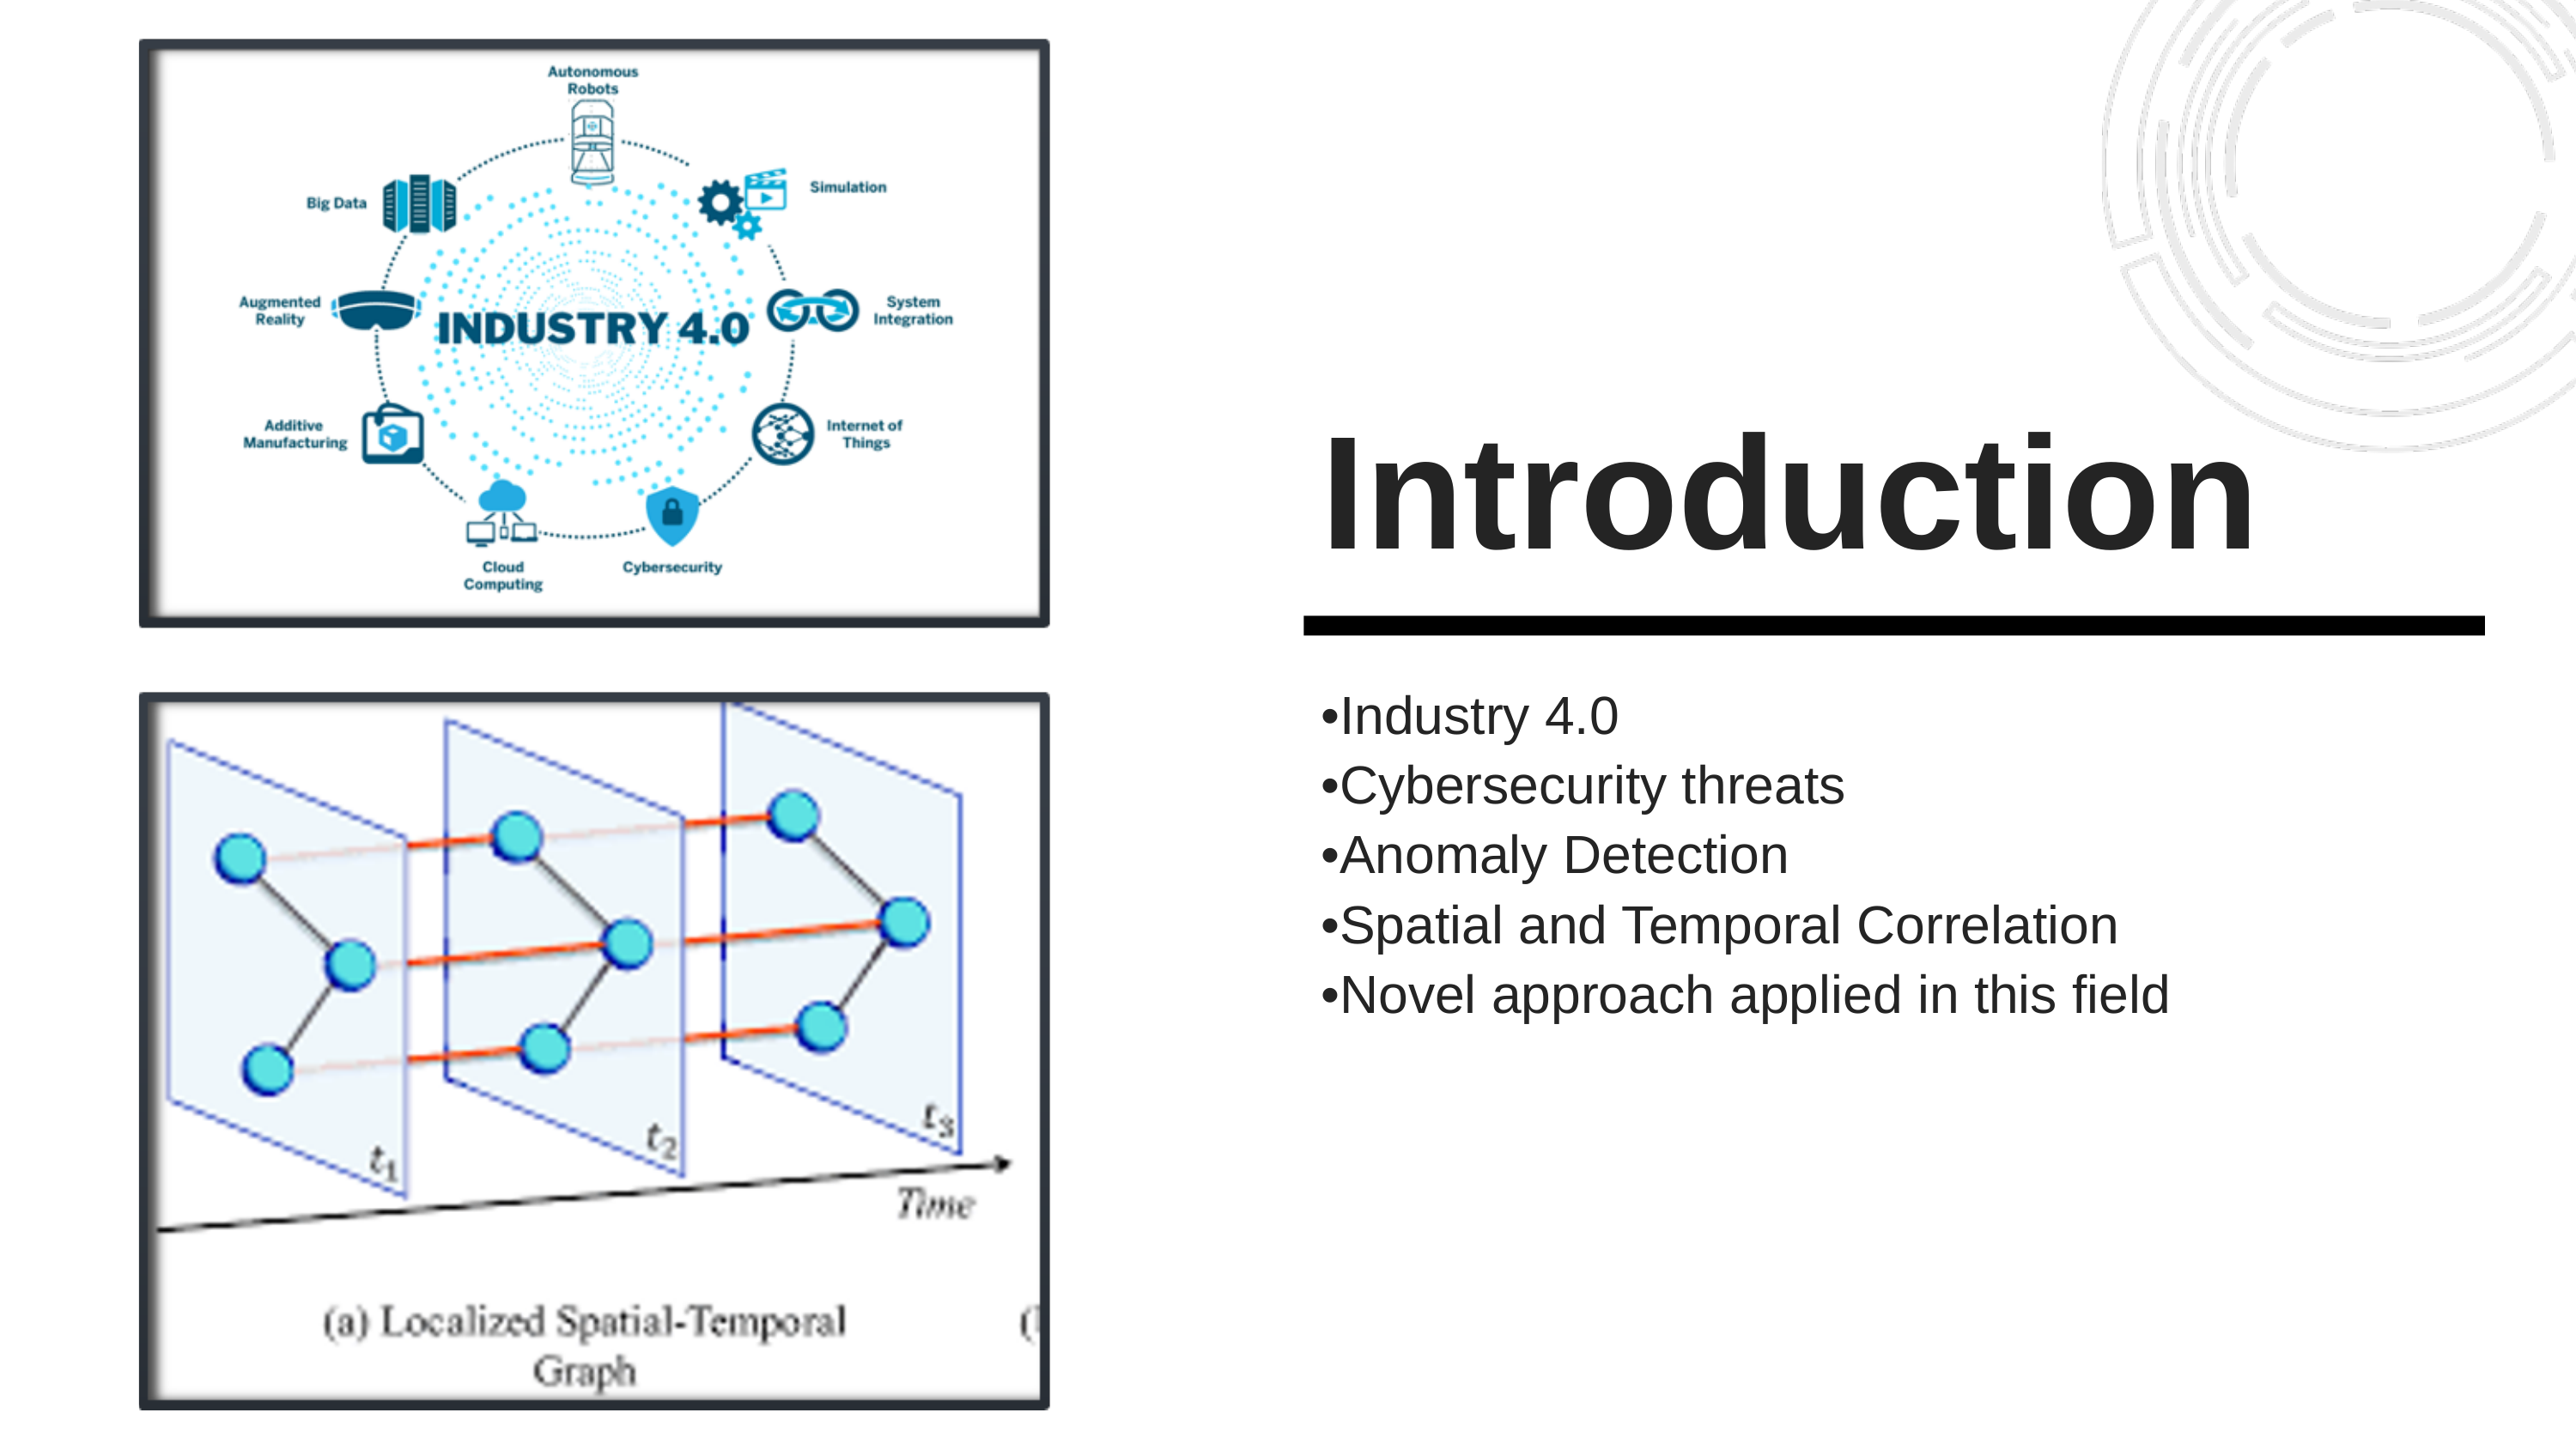

Introduction

•Industry 4.0
•Cybersecurity threats
•Anomaly Detection
•Spatial and Temporal Correlation
•Novel approach applied in this field